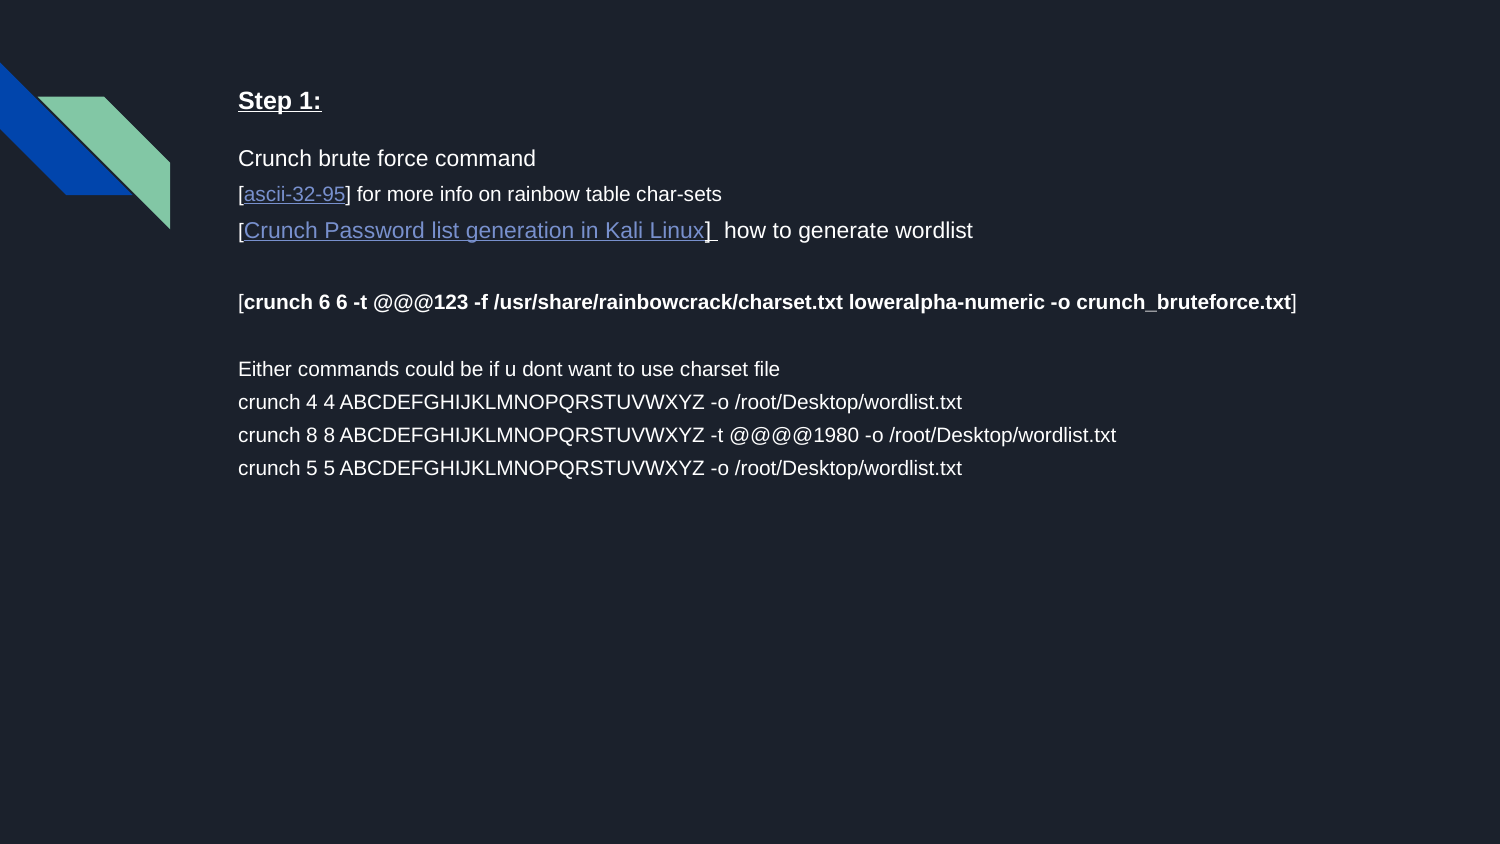

# Step 1:
Crunch brute force command
[ascii-32-95] for more info on rainbow table char-sets
[Crunch Password list generation in Kali Linux]  how to generate wordlist

[crunch 6 6 -t @@@123 -f /usr/share/rainbowcrack/charset.txt loweralpha-numeric -o crunch_bruteforce.txt]

Either commands could be if u dont want to use charset file
crunch 4 4 ABCDEFGHIJKLMNOPQRSTUVWXYZ -o /root/Desktop/wordlist.txt
crunch 8 8 ABCDEFGHIJKLMNOPQRSTUVWXYZ -t @@@@1980 -o /root/Desktop/wordlist.txt
crunch 5 5 ABCDEFGHIJKLMNOPQRSTUVWXYZ -o /root/Desktop/wordlist.txt